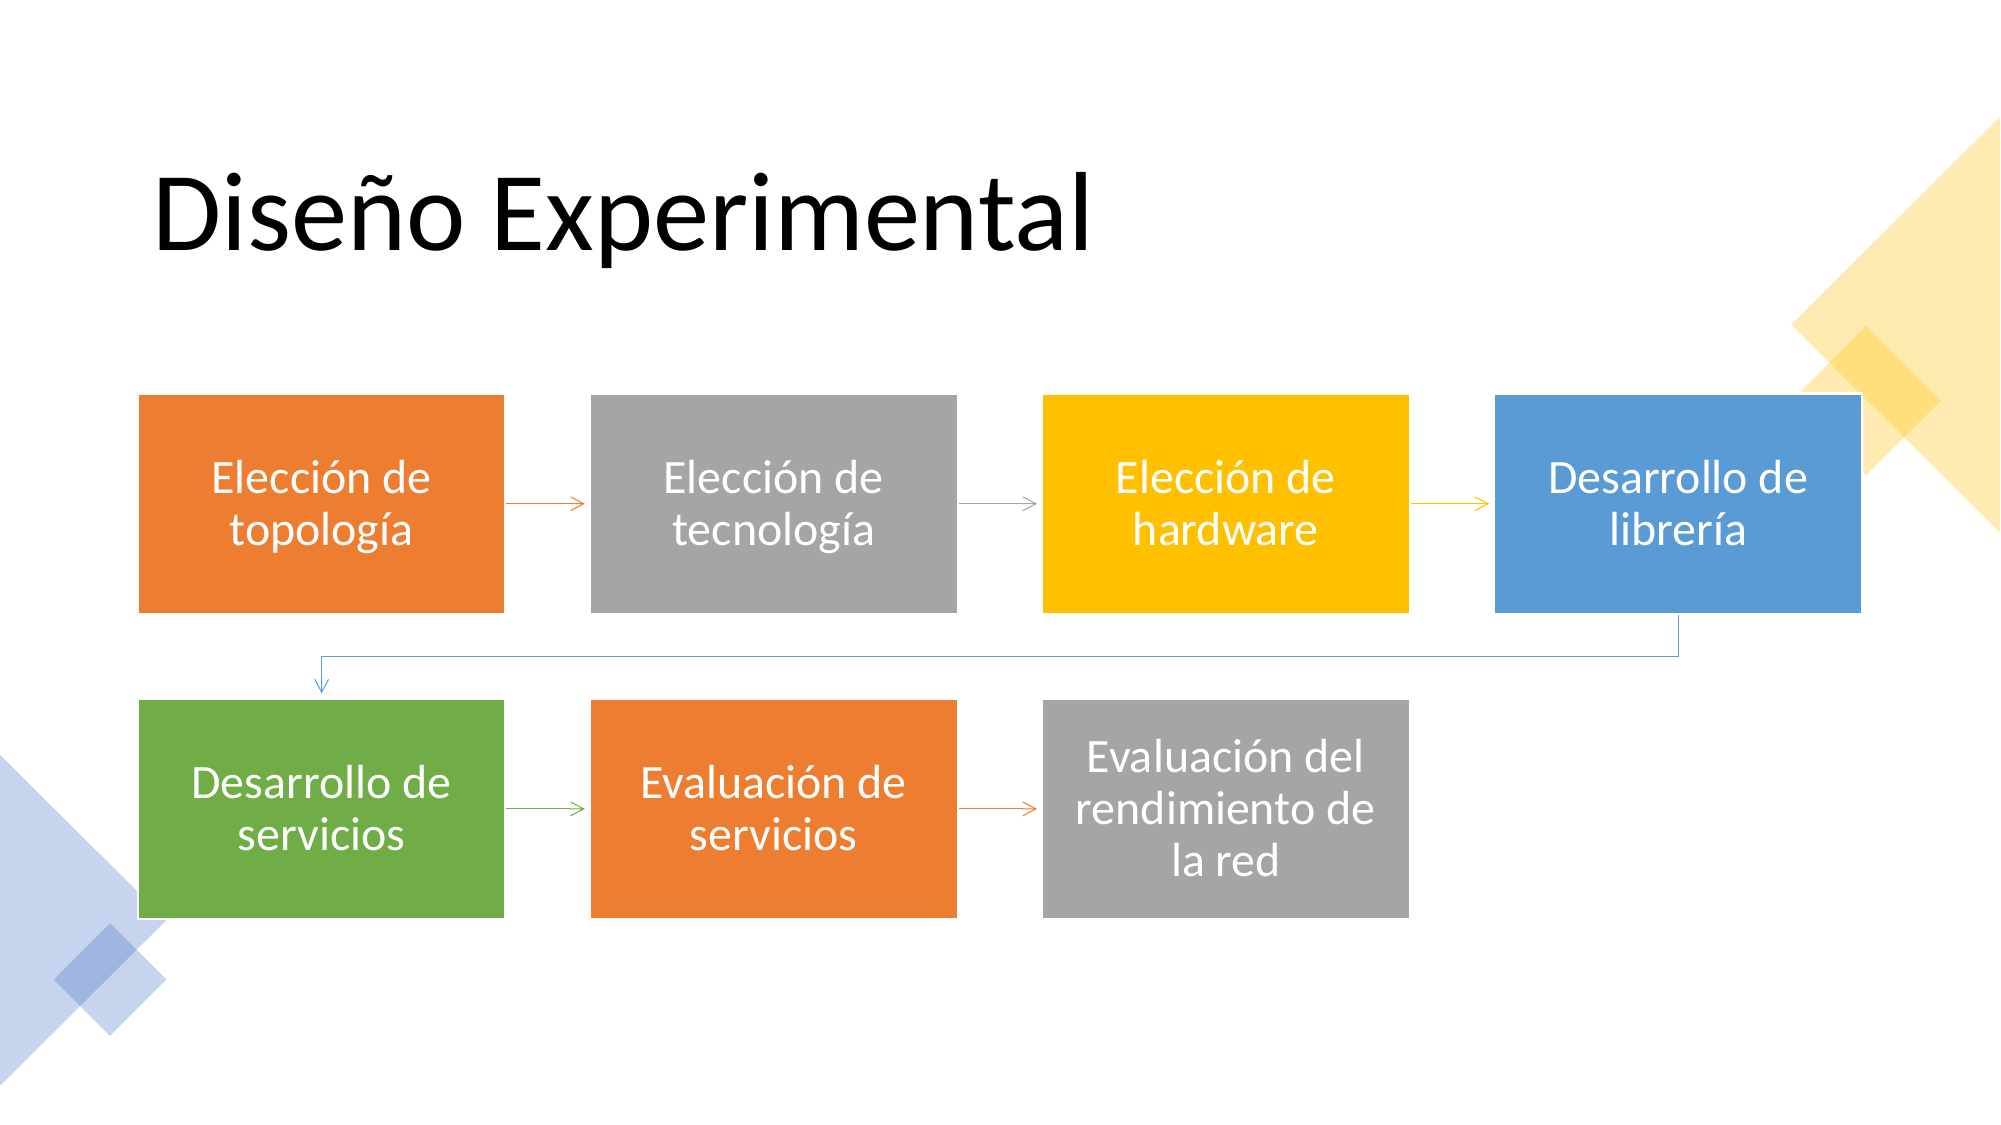

# Diseño Experimental

Elección de topología

Elección de tecnología

Elección de hardware

Desarrollo de librería

Desarrollo de servicios

Evaluación de servicios
Evaluación del rendimiento de la red